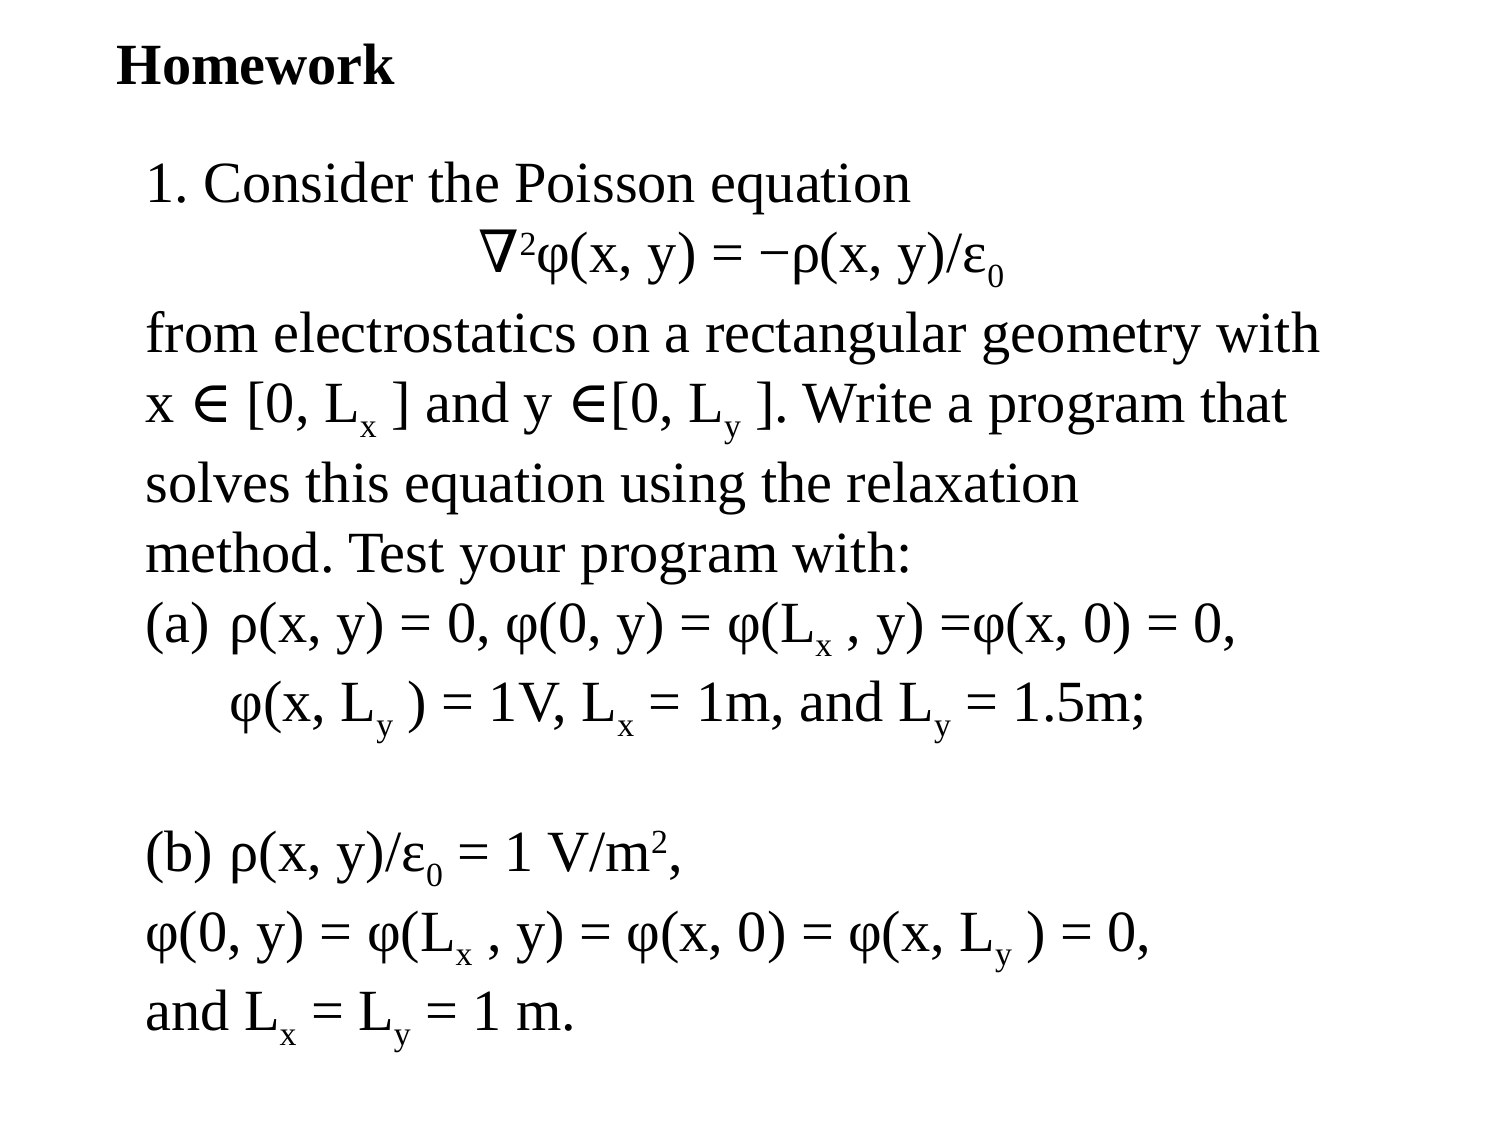

Homework
1. Consider the Poisson equation
∇2φ(x, y) = −ρ(x, y)/ɛ0
from electrostatics on a rectangular geometry with x ∈ [0, Lx ] and y ∈[0, Ly ]. Write a program that solves this equation using the relaxation
method. Test your program with:
ρ(x, y) = 0, φ(0, y) = φ(Lx , y) =φ(x, 0) = 0, φ(x, Ly ) = 1V, Lx = 1m, and Ly = 1.5m;

ρ(x, y)/ɛ0 = 1 V/m2,
φ(0, y) = φ(Lx , y) = φ(x, 0) = φ(x, Ly ) = 0,
and Lx = Ly = 1 m.